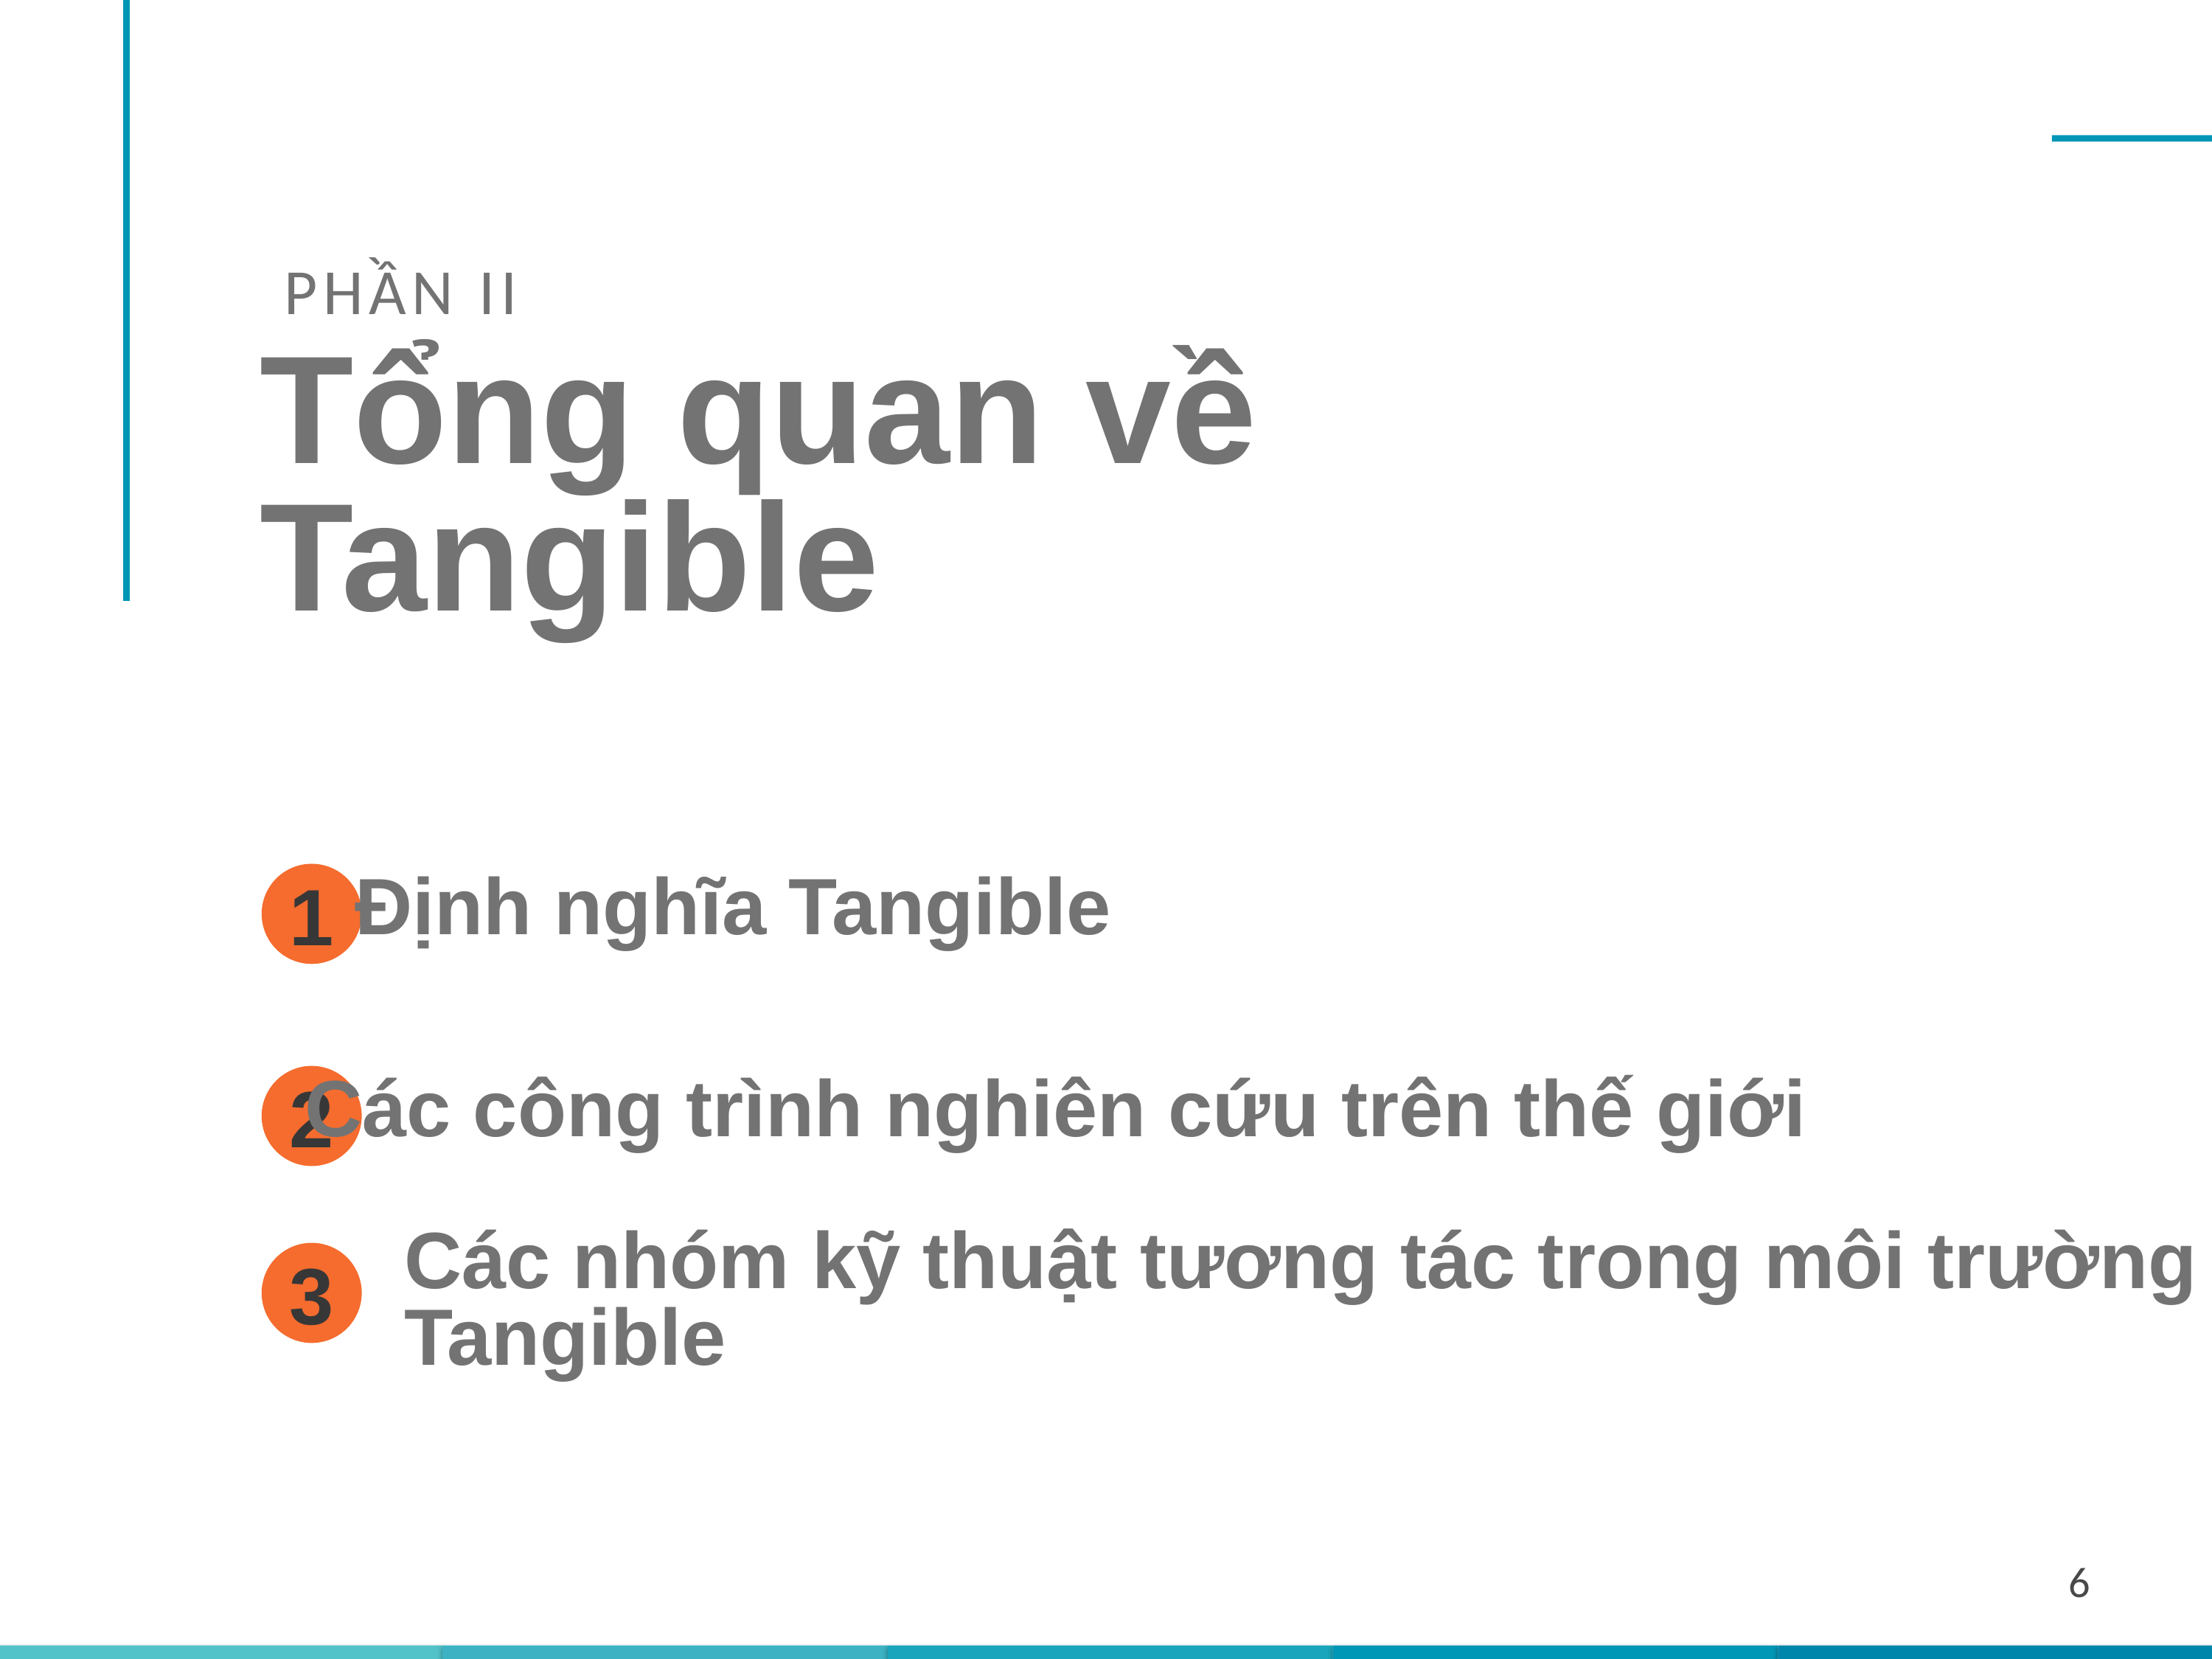

6

Phần II
Tổng quan về Tangible
1
Định nghĩa Tangible
2
Các công trình nghiên cứu trên thế giới
Các nhóm kỹ thuật tương tác trong môi trường Tangible
3
6